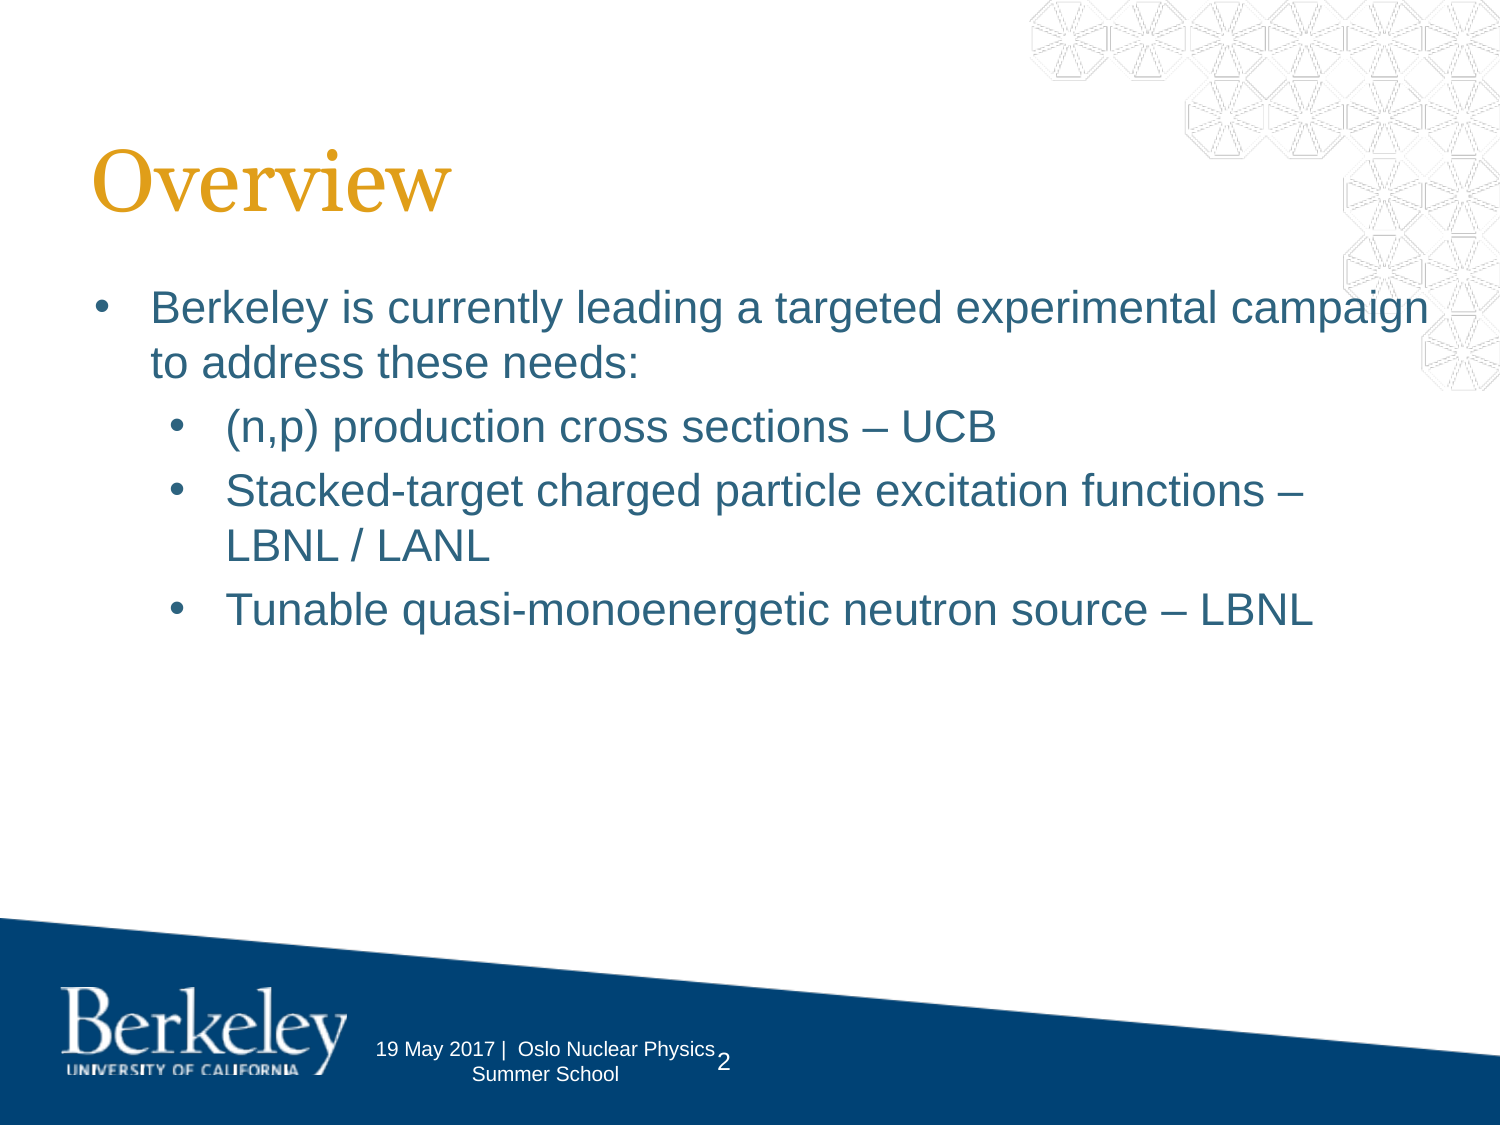

Overview
Berkeley is currently leading a targeted experimental campaign to address these needs:
(n,p) production cross sections – UCB
Stacked-target charged particle excitation functions – LBNL / LANL
Tunable quasi-monoenergetic neutron source – LBNL